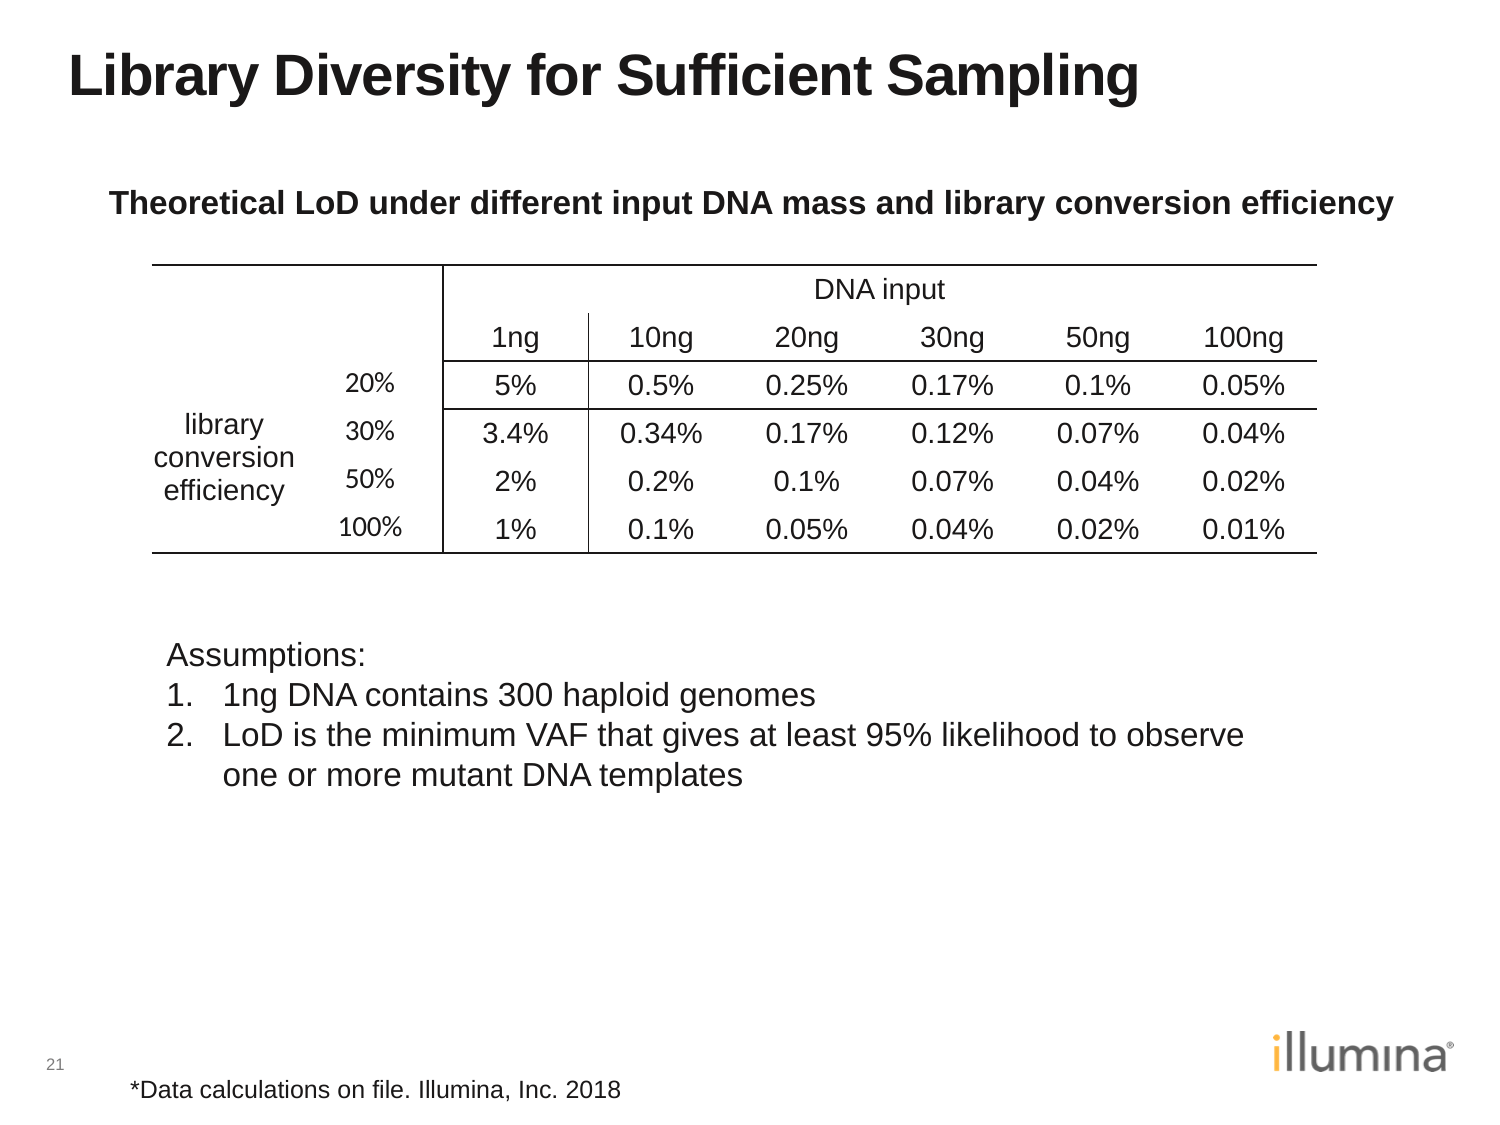

Library Diversity for Sufficient Sampling
Theoretical LoD under different input DNA mass and library conversion efficiency
|  |  | DNA input |  |  |  |  |  |
| --- | --- | --- | --- | --- | --- | --- | --- |
|  |  | 1ng | 10ng | 20ng | 30ng | 50ng | 100ng |
| library conversion efficiency | 20% | 5% | 0.5% | 0.25% | 0.17% | 0.1% | 0.05% |
|  | 30% | 3.4% | 0.34% | 0.17% | 0.12% | 0.07% | 0.04% |
|  | 50% | 2% | 0.2% | 0.1% | 0.07% | 0.04% | 0.02% |
|  | 100% | 1% | 0.1% | 0.05% | 0.04% | 0.02% | 0.01% |
Assumptions:
1ng DNA contains 300 haploid genomes
LoD is the minimum VAF that gives at least 95% likelihood to observe one or more mutant DNA templates

*Data calculations on file. Illumina, Inc. 2018